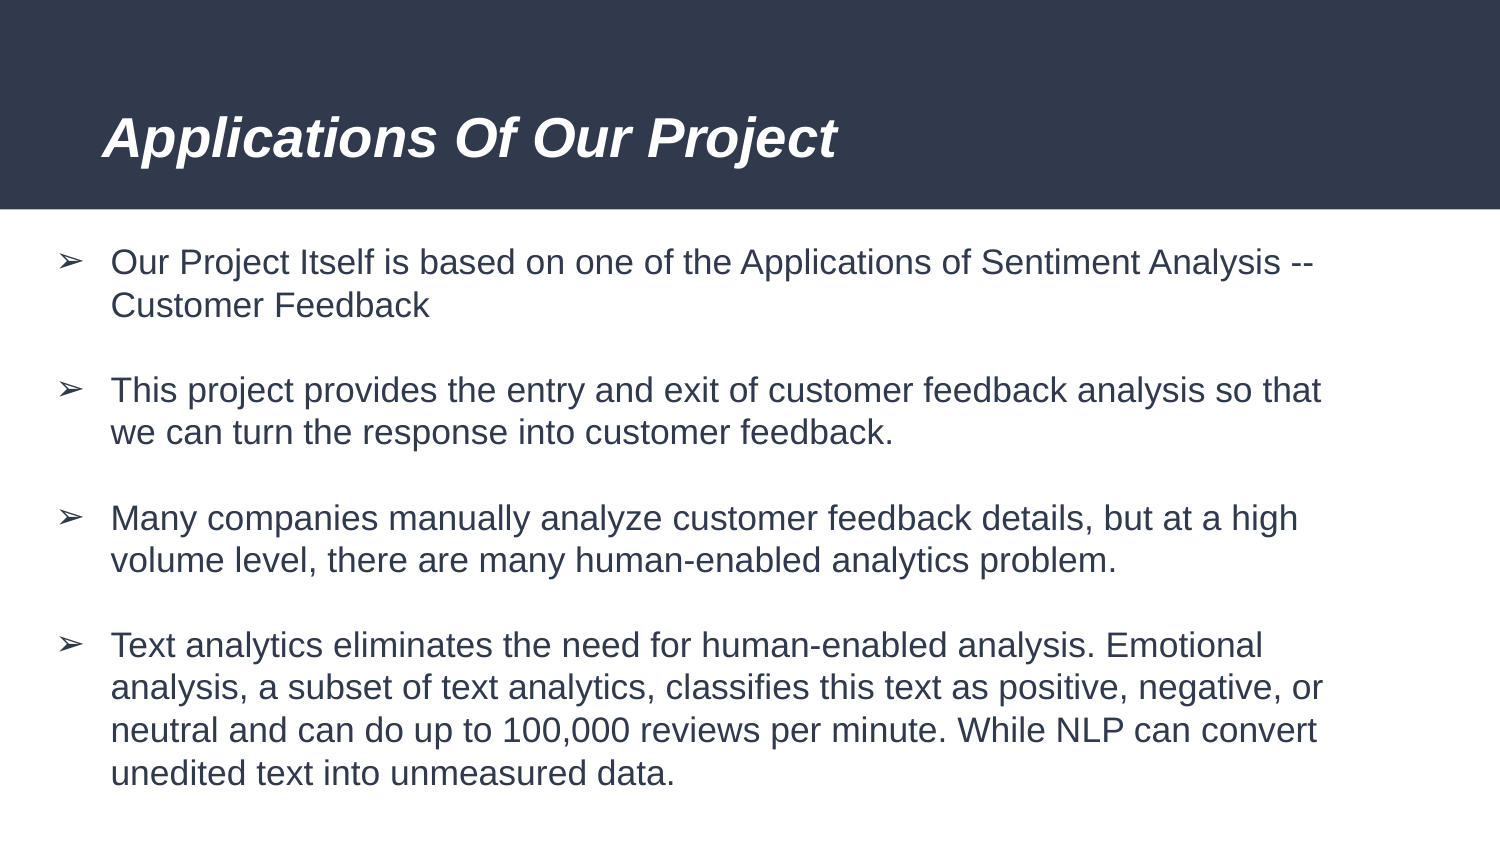

# Applications Of Our Project

Our Project Itself is based on one of the Applications of Sentiment Analysis -- Customer Feedback

This project provides the entry and exit of customer feedback analysis so that we can turn the response into customer feedback.

Many companies manually analyze customer feedback details, but at a high volume level, there are many human-enabled analytics problem.

Text analytics eliminates the need for human-enabled analysis. Emotional analysis, a subset of text analytics, classifies this text as positive, negative, or neutral and can do up to 100,000 reviews per minute. While NLP can convert unedited text into unmeasured data.